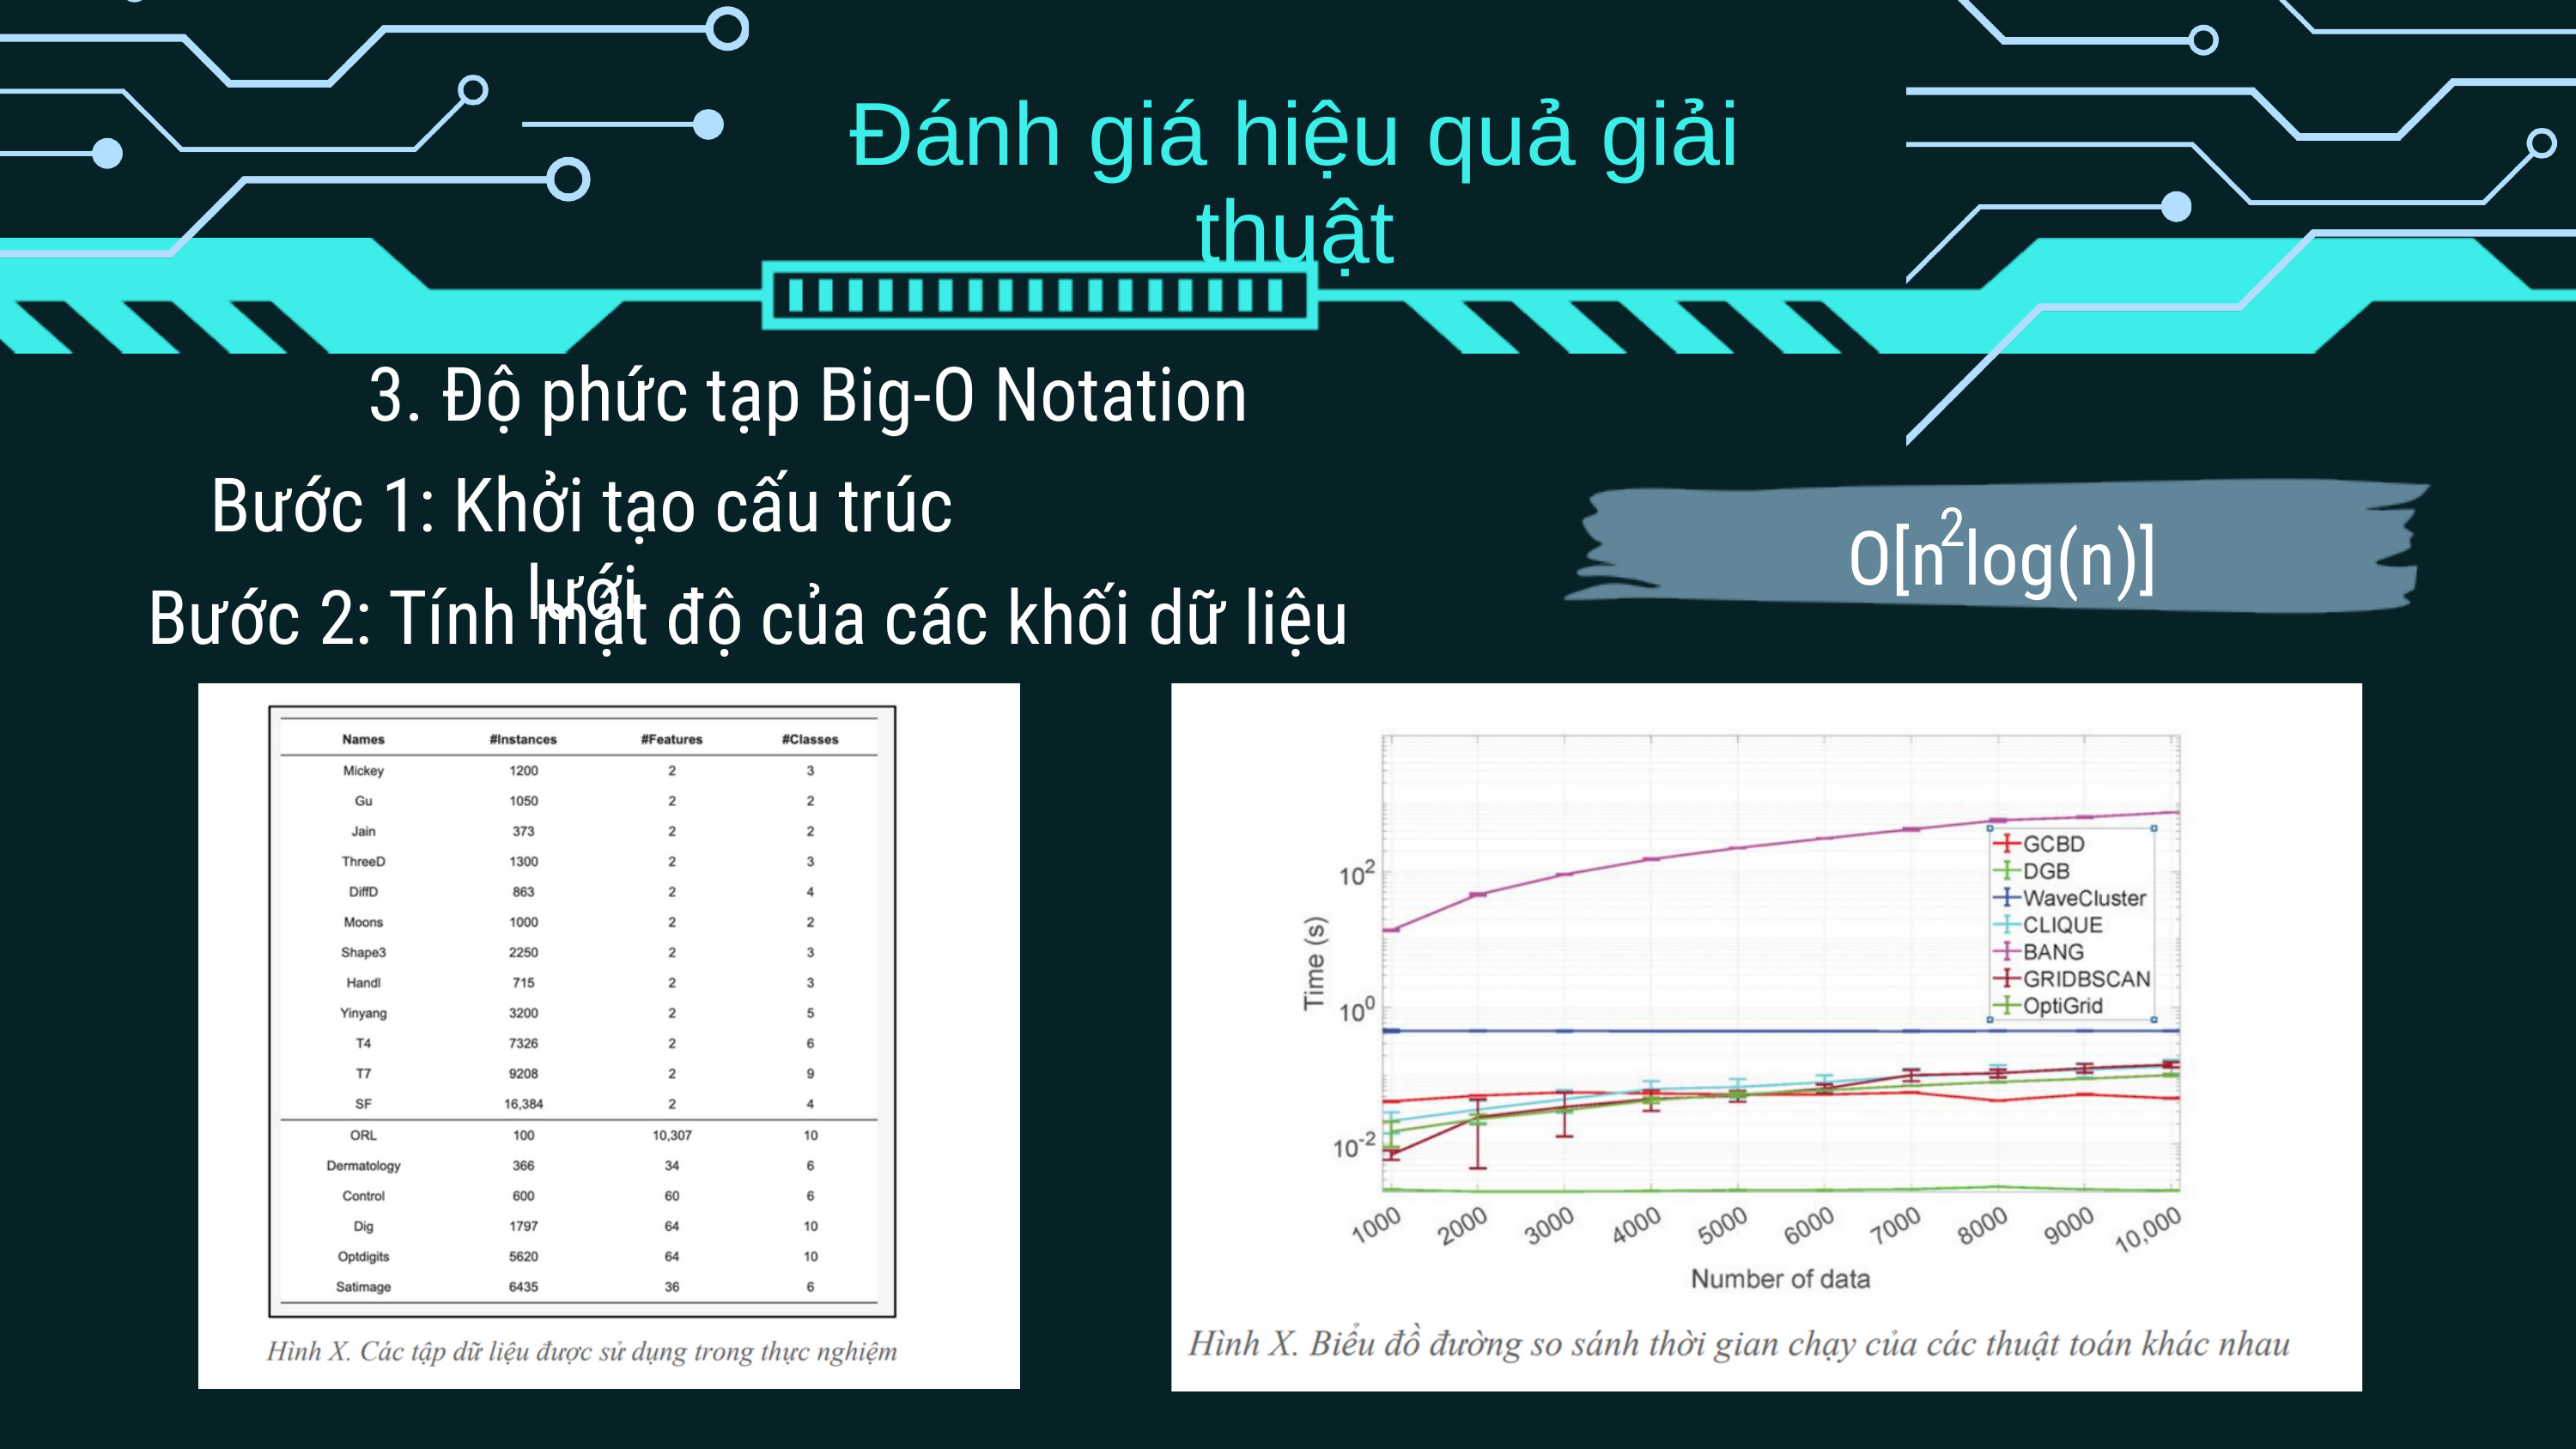

Đánh giá hiệu quả giải thuật

3. Độ phức tạp Big-O Notation
Bước 1: Khởi tạo cấu trúc lưới

2
O[n log(n)]
Bước 2: Tính mật độ của các khối dữ liệu